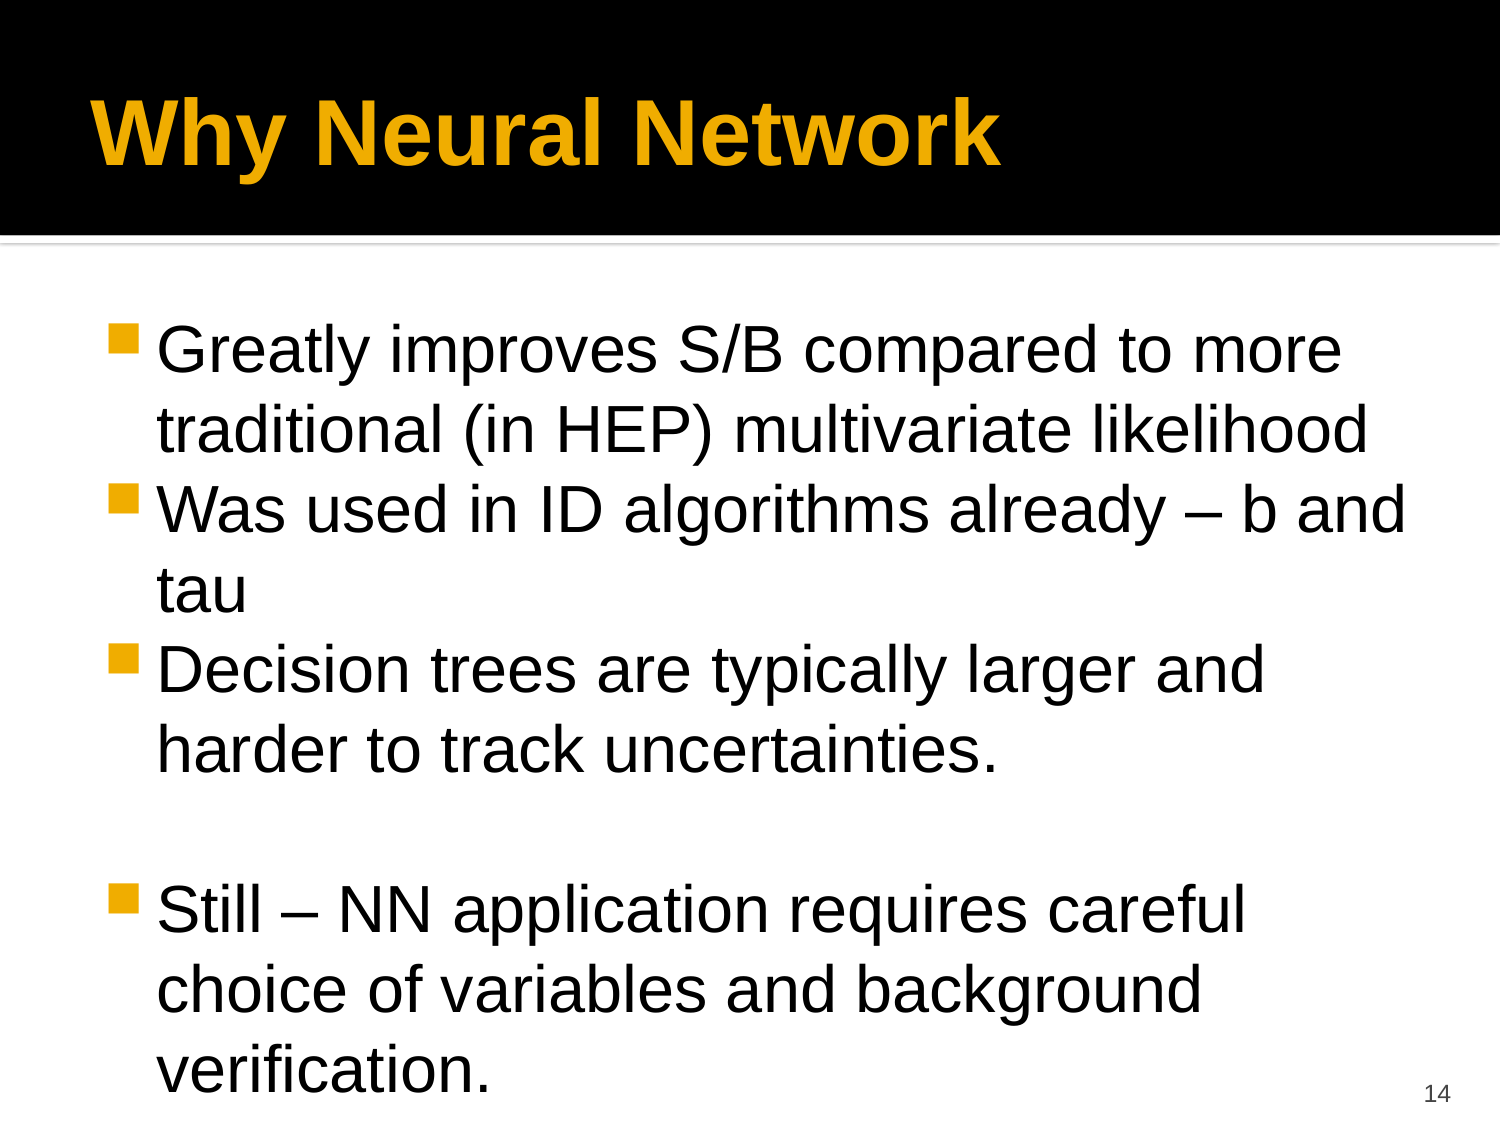

# Why Neural Network
Greatly improves S/B compared to more traditional (in HEP) multivariate likelihood
Was used in ID algorithms already – b and tau
Decision trees are typically larger and harder to track uncertainties.

Still – NN application requires careful choice of variables and background verification.
14